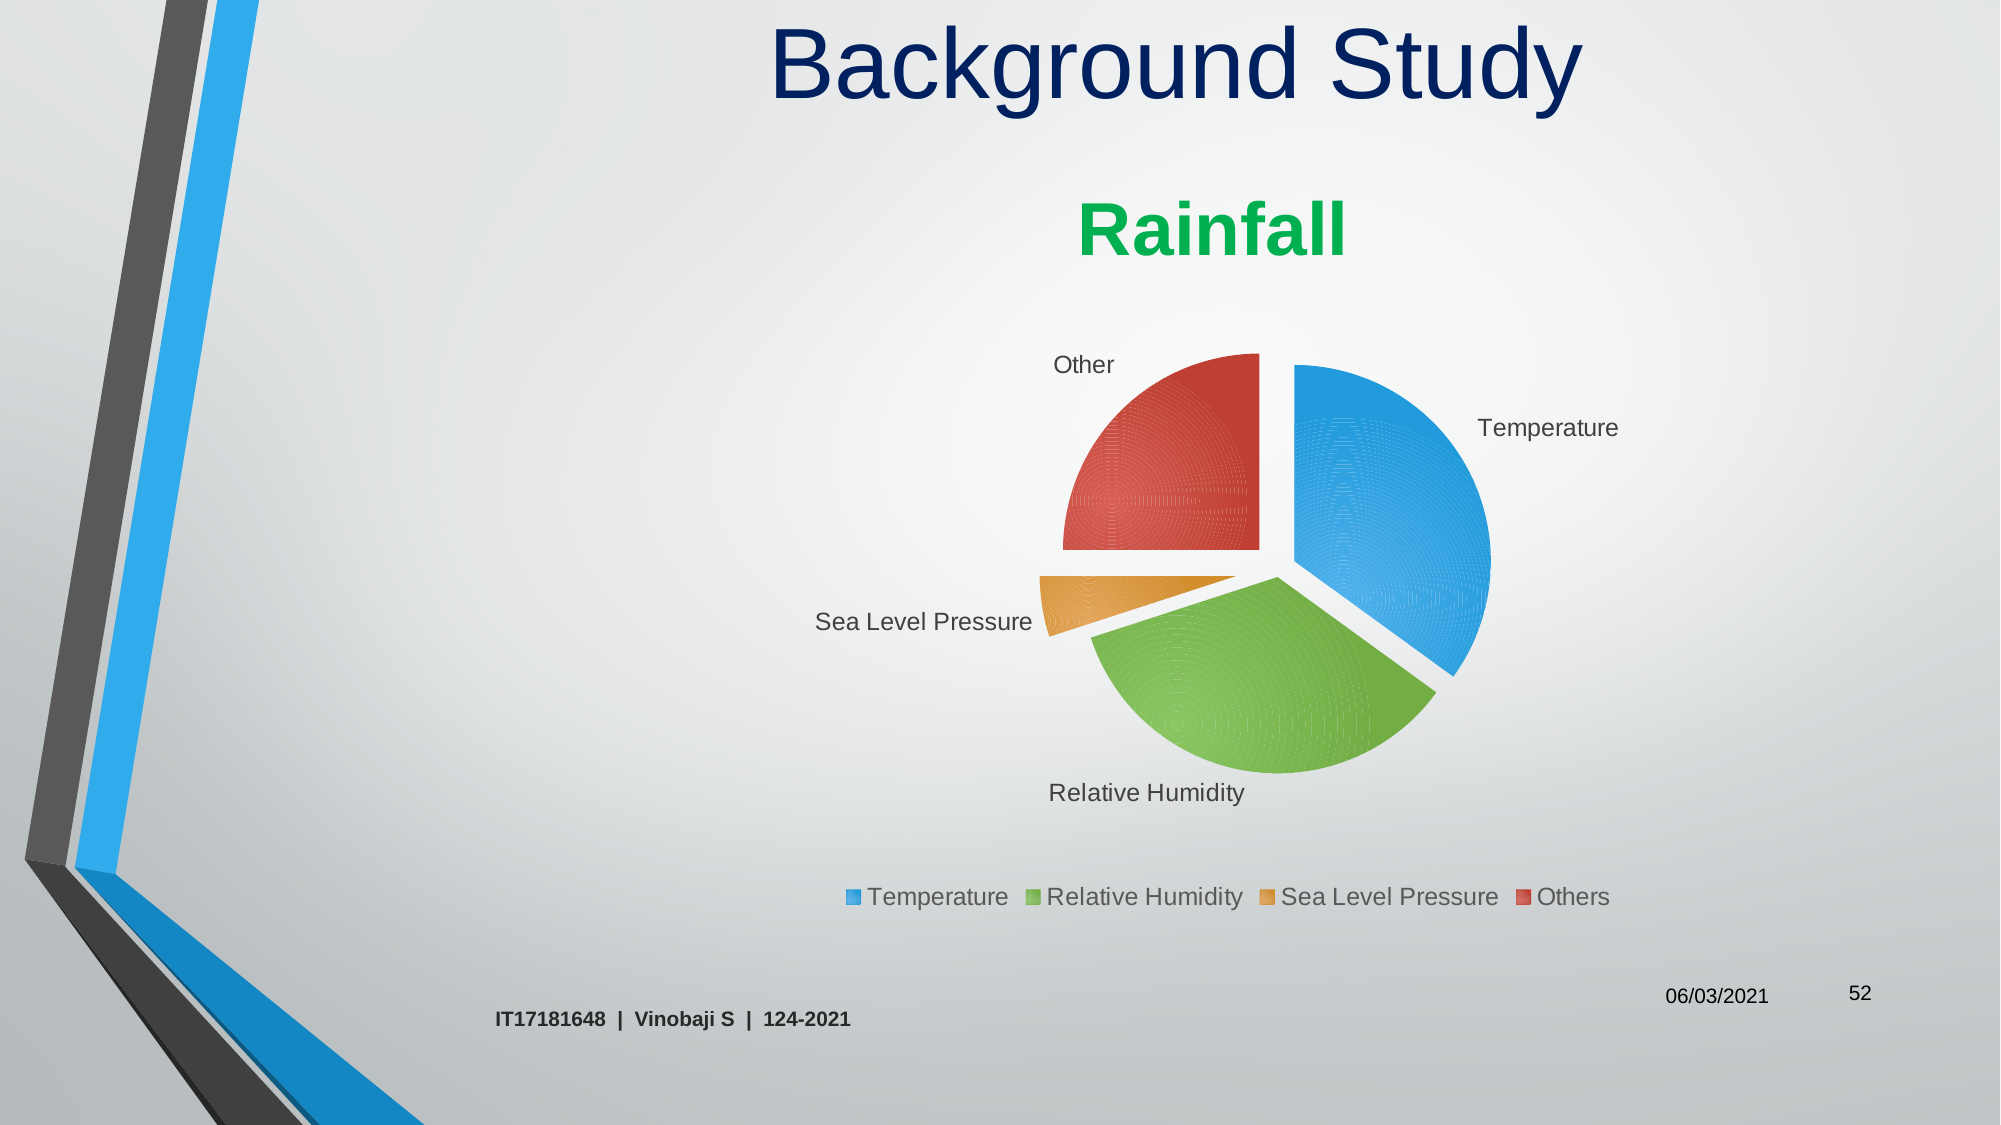

Background Study

### Chart: Rainfall

| Category | Sales |
|---|---|
| Temperature | 35.0 |
| Relative Humidity | 35.0 |
| Sea Level Pressure | 5.0 |
| Others | 25.0 |
52
06/03/2021
IT17181648  |  Vinobaji S  |  124-2021